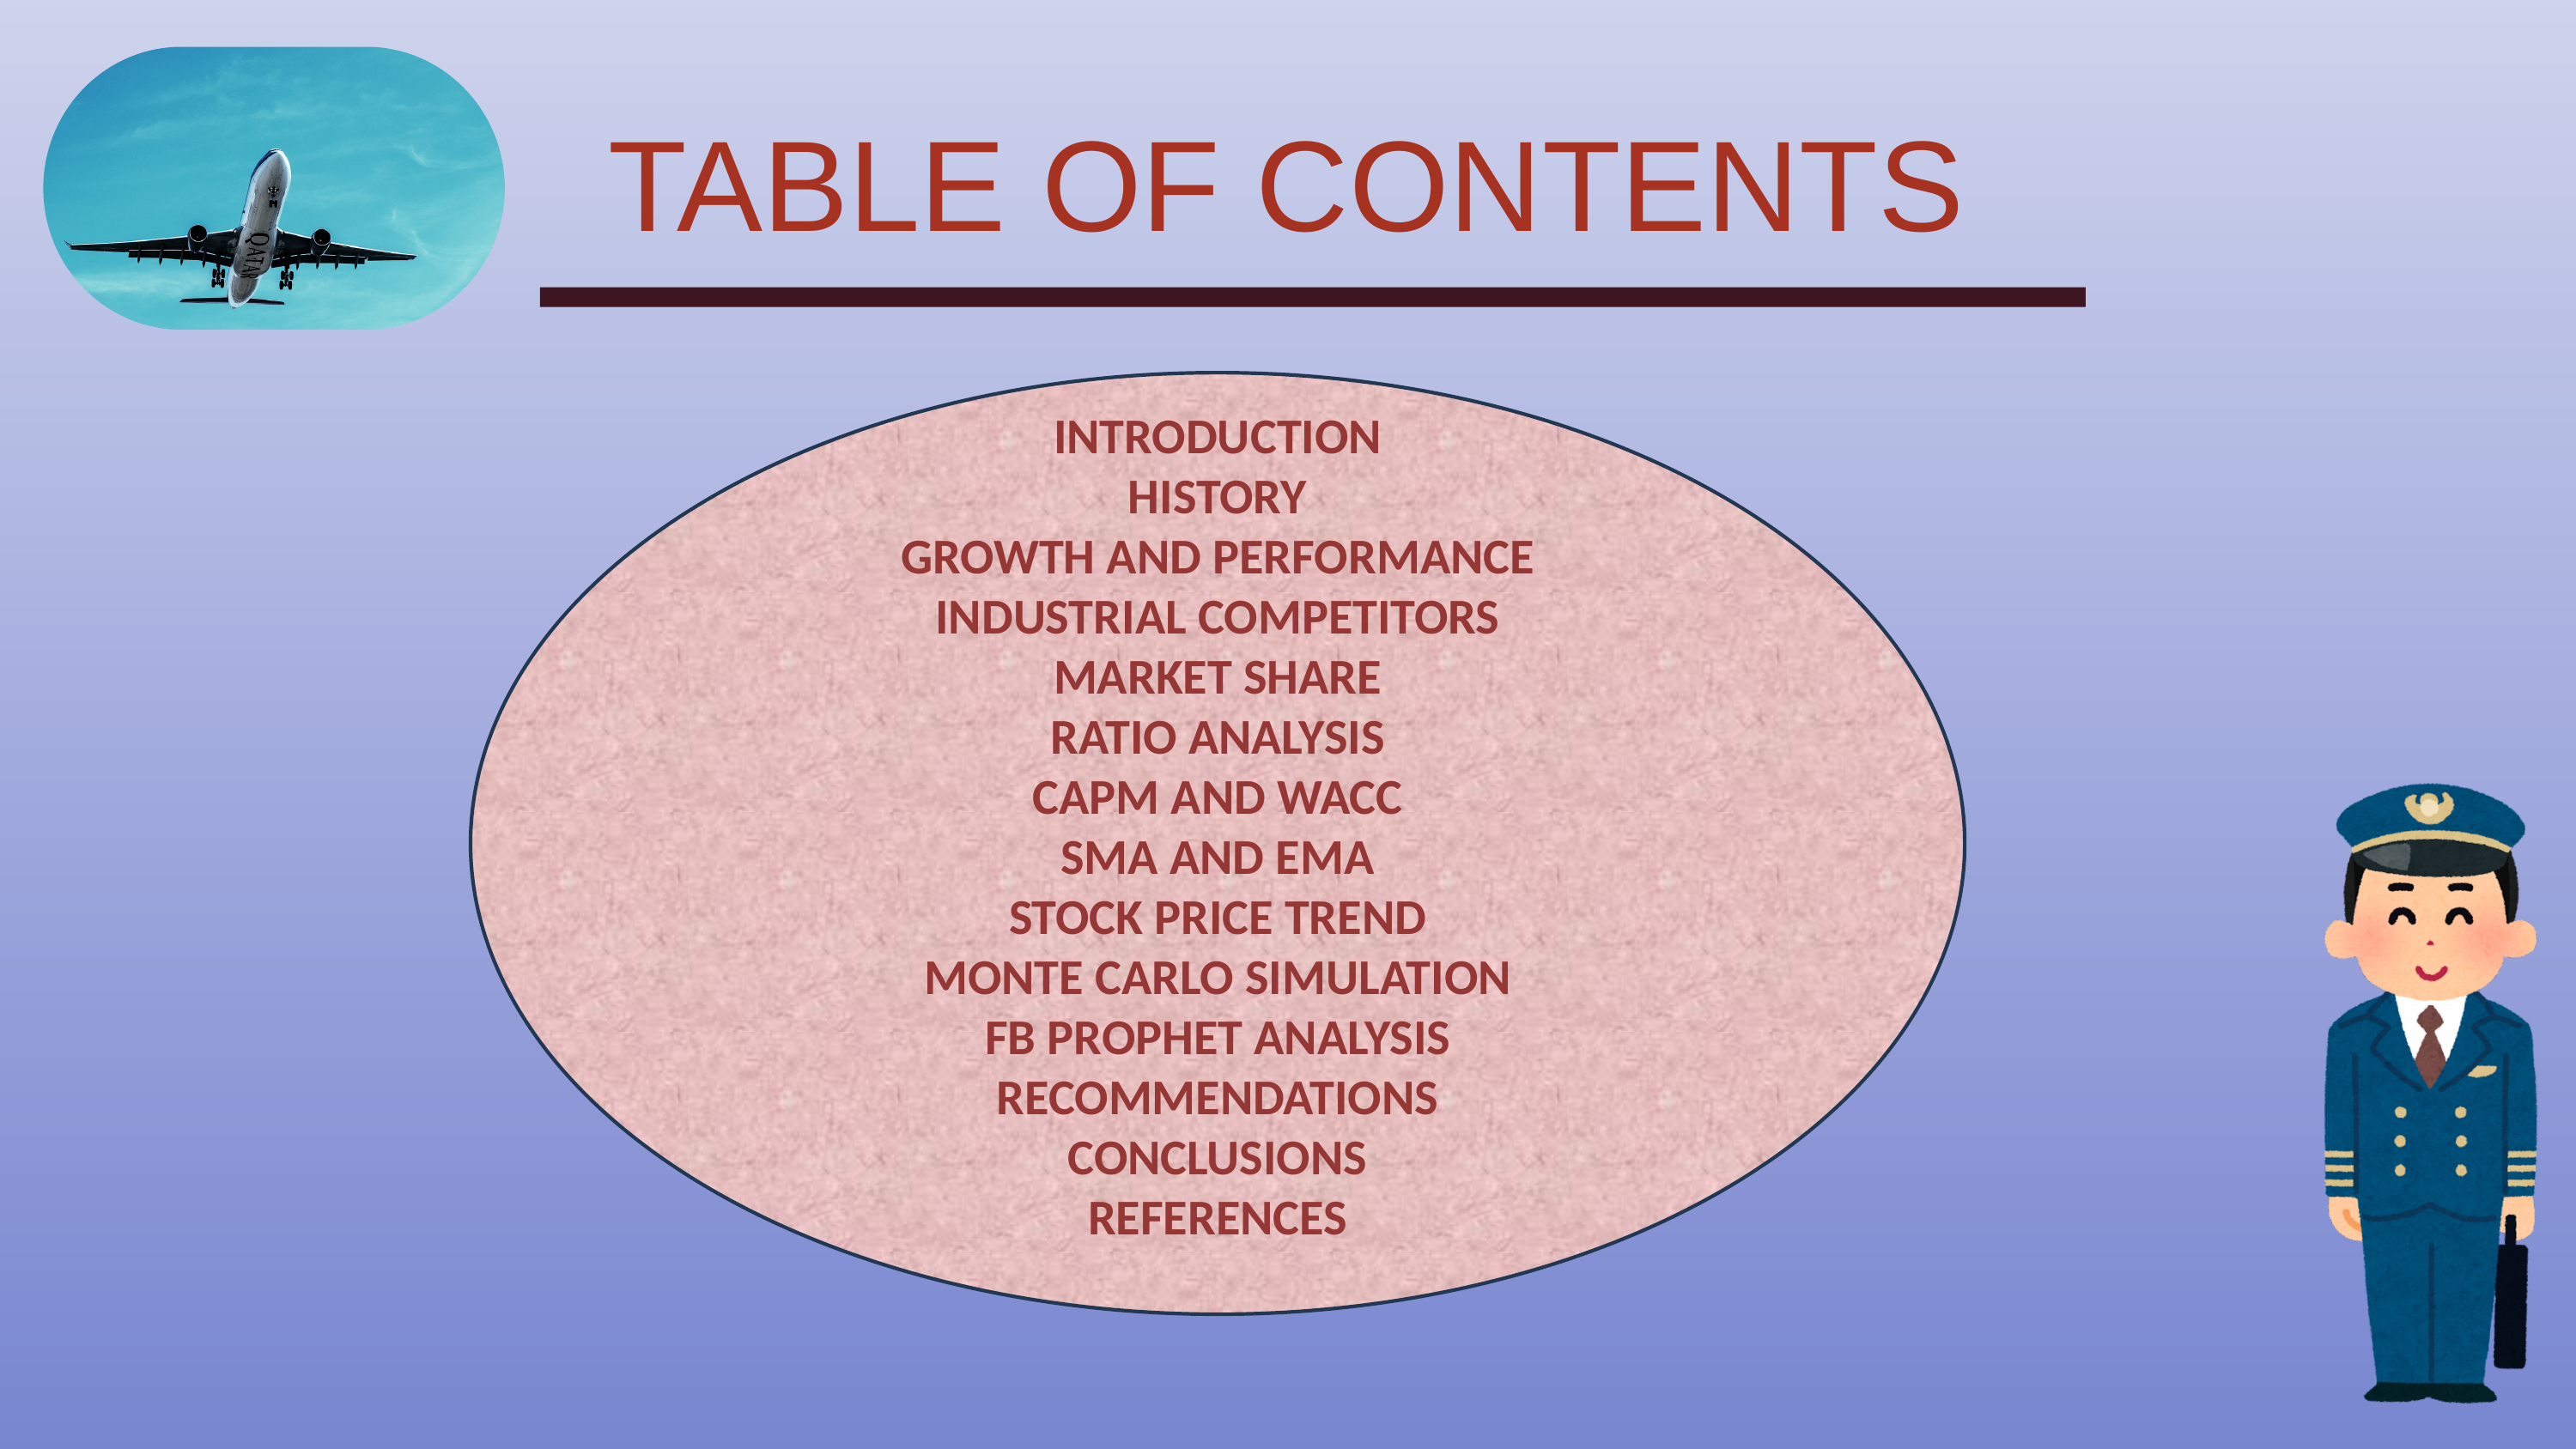

TABLE OF CONTENTS

INTRODUCTION
HISTORY
GROWTH AND PERFORMANCE
INDUSTRIAL COMPETITORS
MARKET SHARE
RATIO ANALYSIS
CAPM AND WACC
SMA AND EMA
STOCK PRICE TREND
MONTE CARLO SIMULATION
FB PROPHET ANALYSIS
RECOMMENDATIONS
CONCLUSIONS
REFERENCES

FB PROPHET